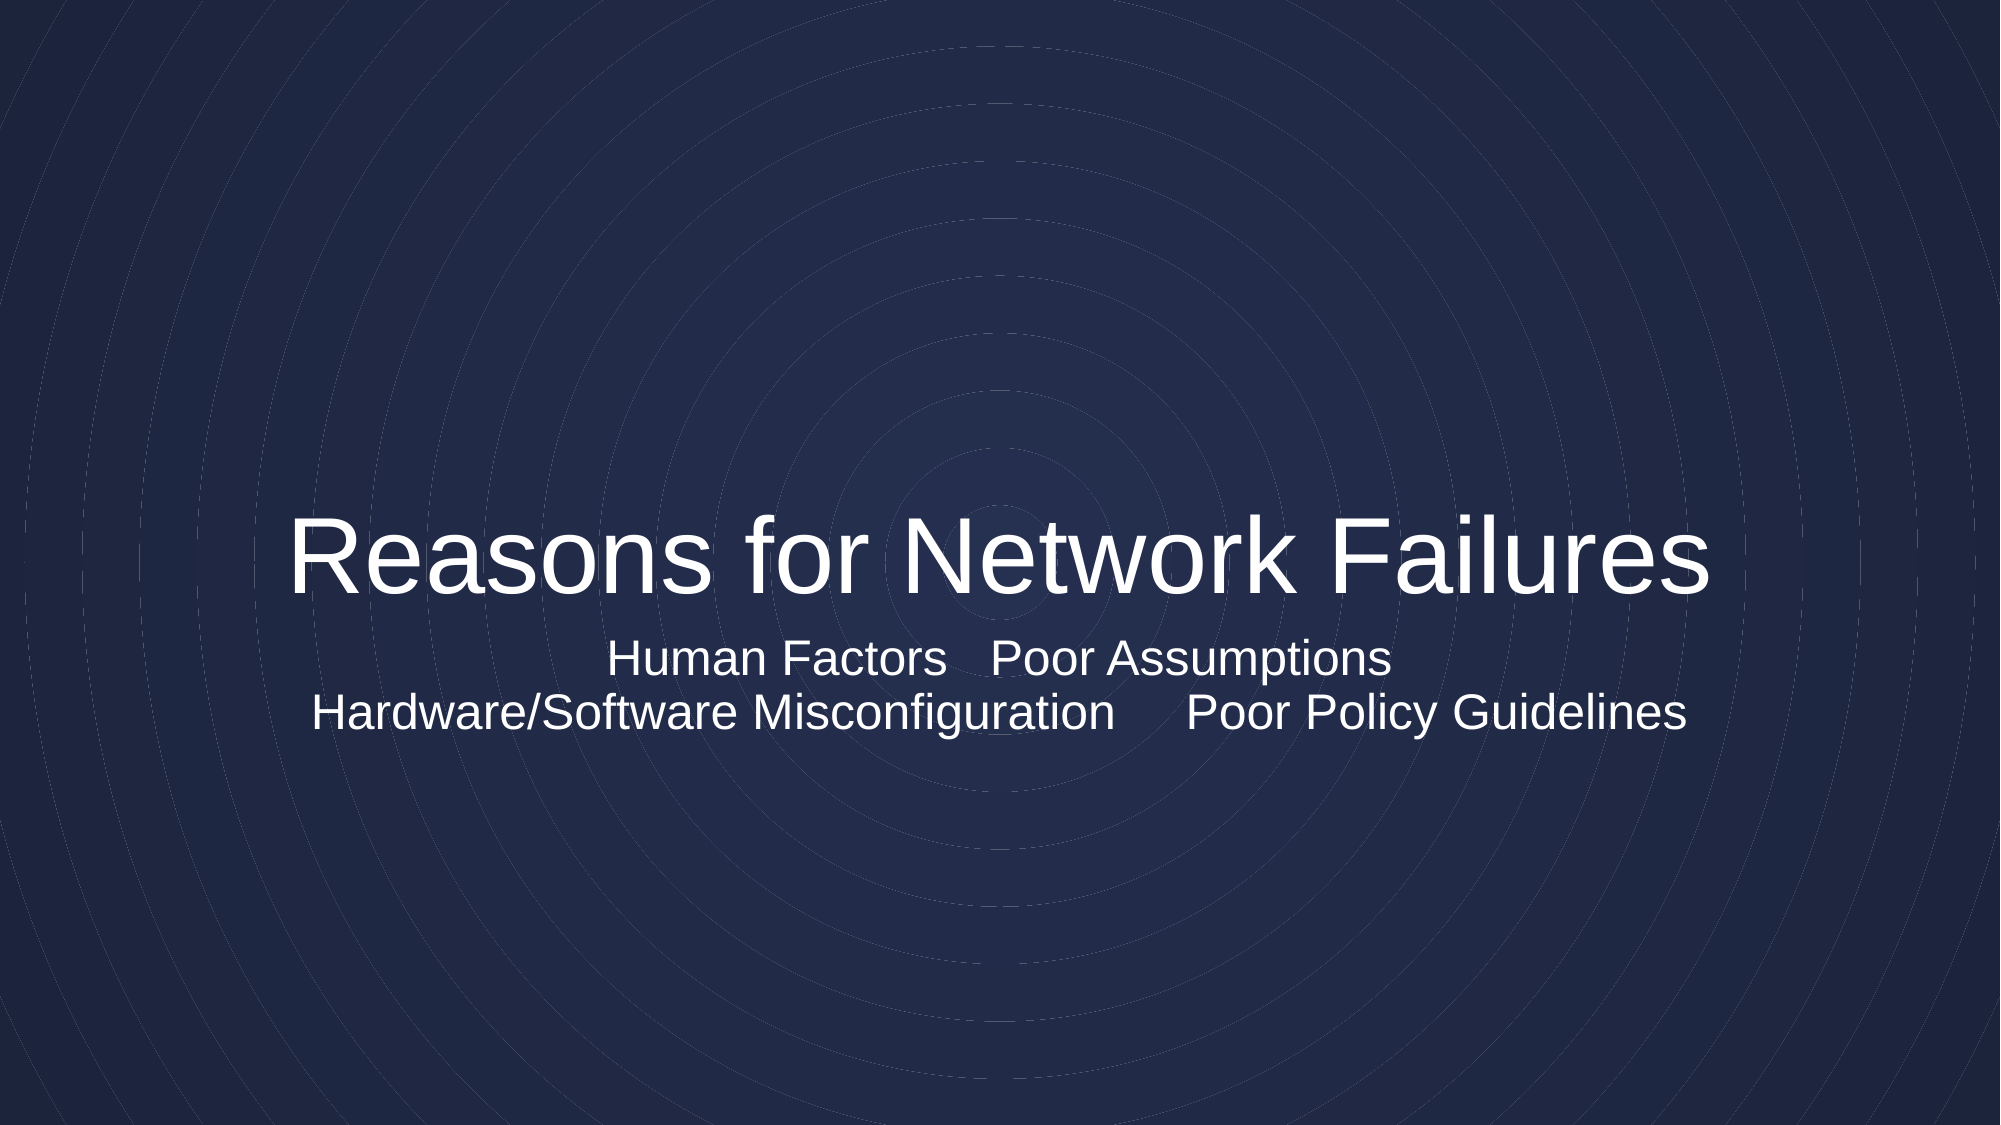

# Reasons for Network Failures
Human Factors   Poor Assumptions
 Hardware/Software Misconfiguration     Poor Policy Guidelines